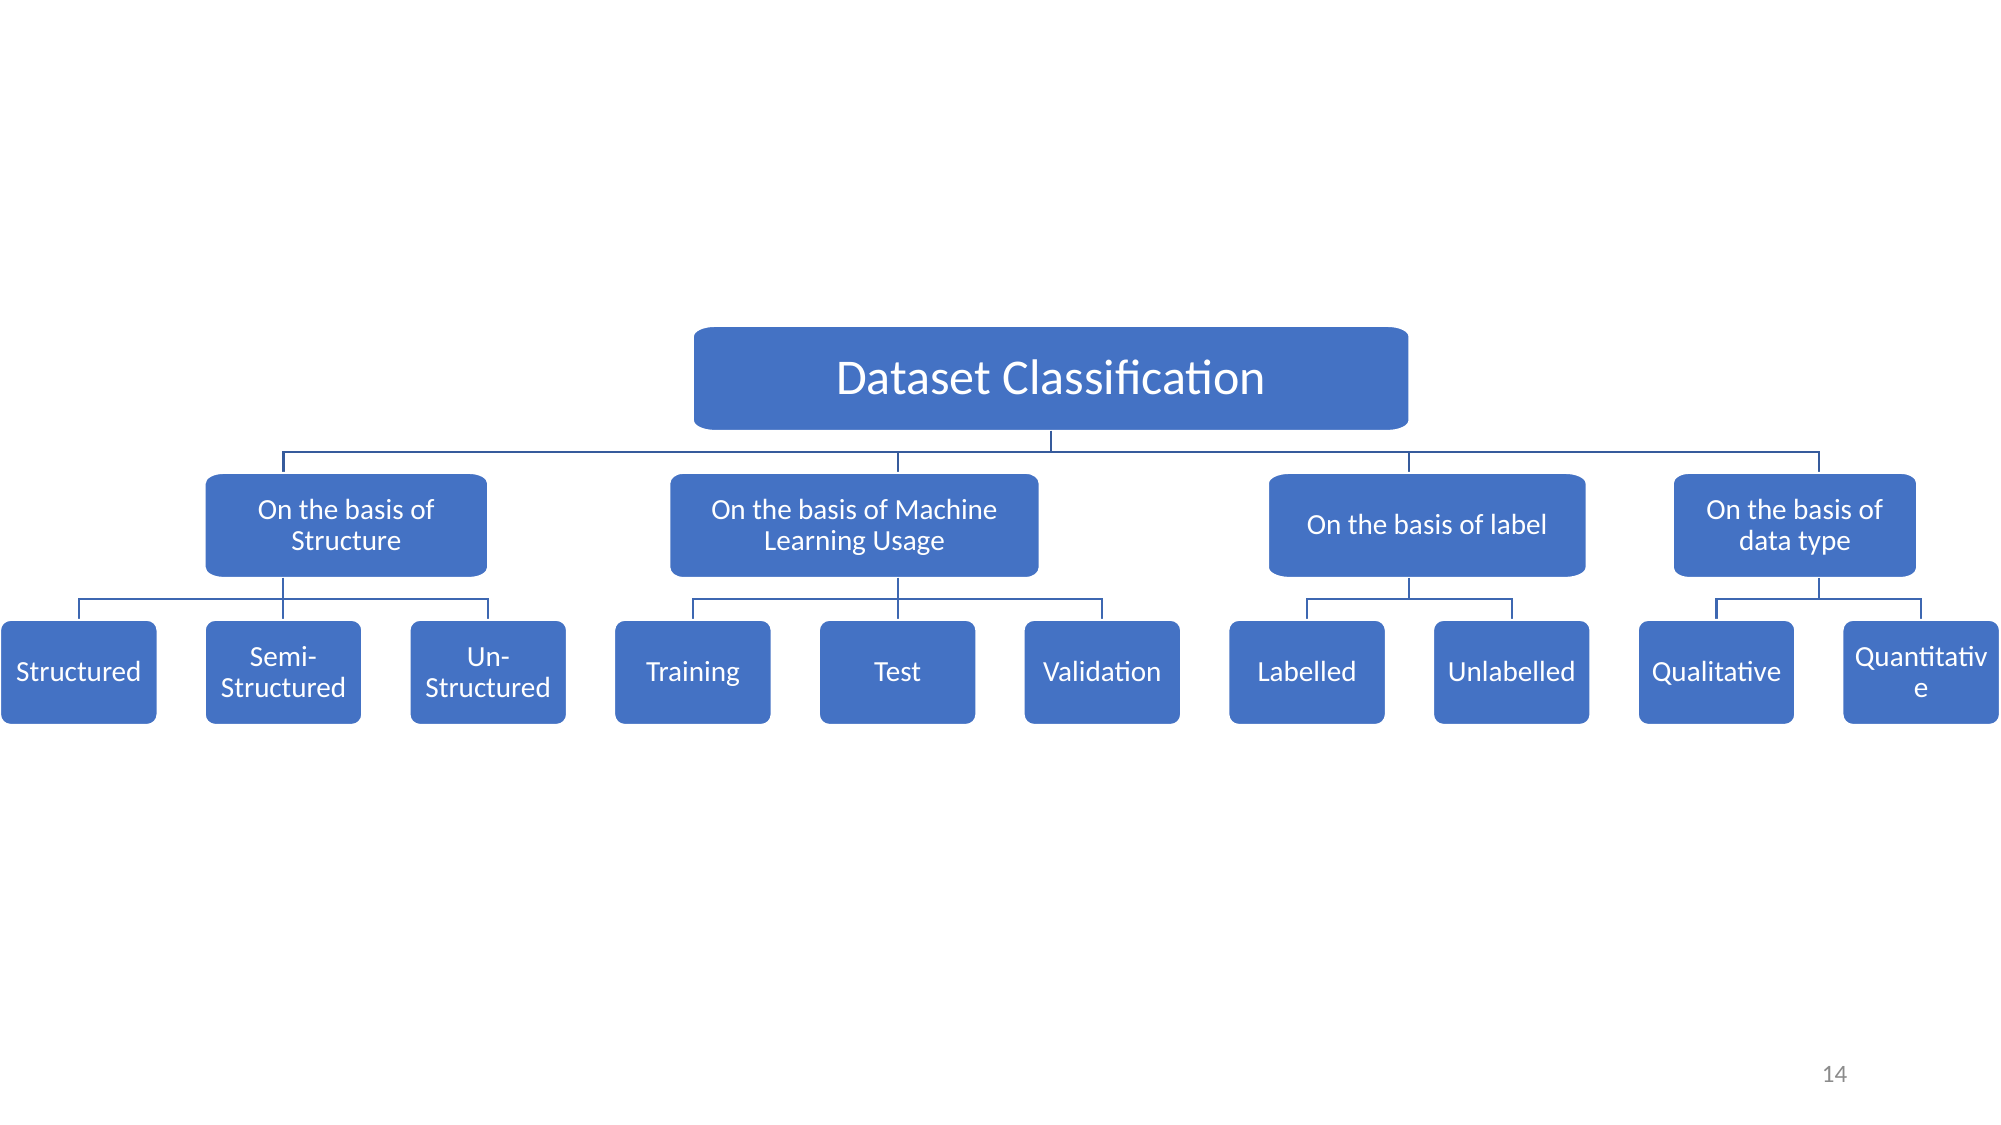

Dataset Classification

On the basis of Structure
On the basis of Machine Learning Usage
On the basis of label
On the basis of data type

Structured
Semi-Structured
Un-Structured
Training
Test
Validation
Labelled
Unlabelled
Qualitative
Quantitative
14